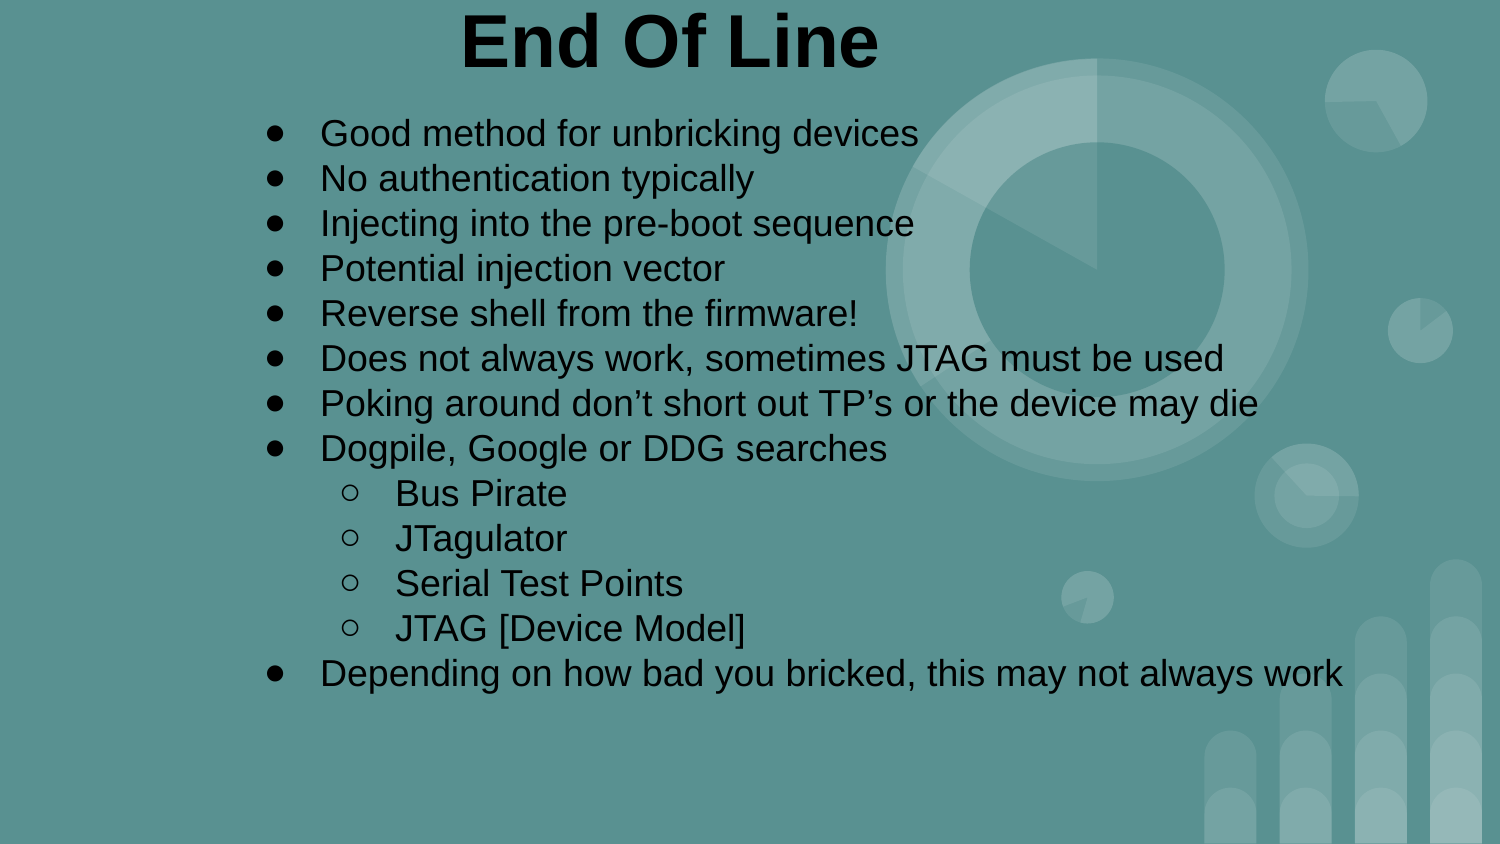

# End Of Line
Good method for unbricking devices
No authentication typically
Injecting into the pre-boot sequence
Potential injection vector
Reverse shell from the firmware!
Does not always work, sometimes JTAG must be used
Poking around don’t short out TP’s or the device may die
Dogpile, Google or DDG searches
Bus Pirate
JTagulator
Serial Test Points
JTAG [Device Model]
Depending on how bad you bricked, this may not always work